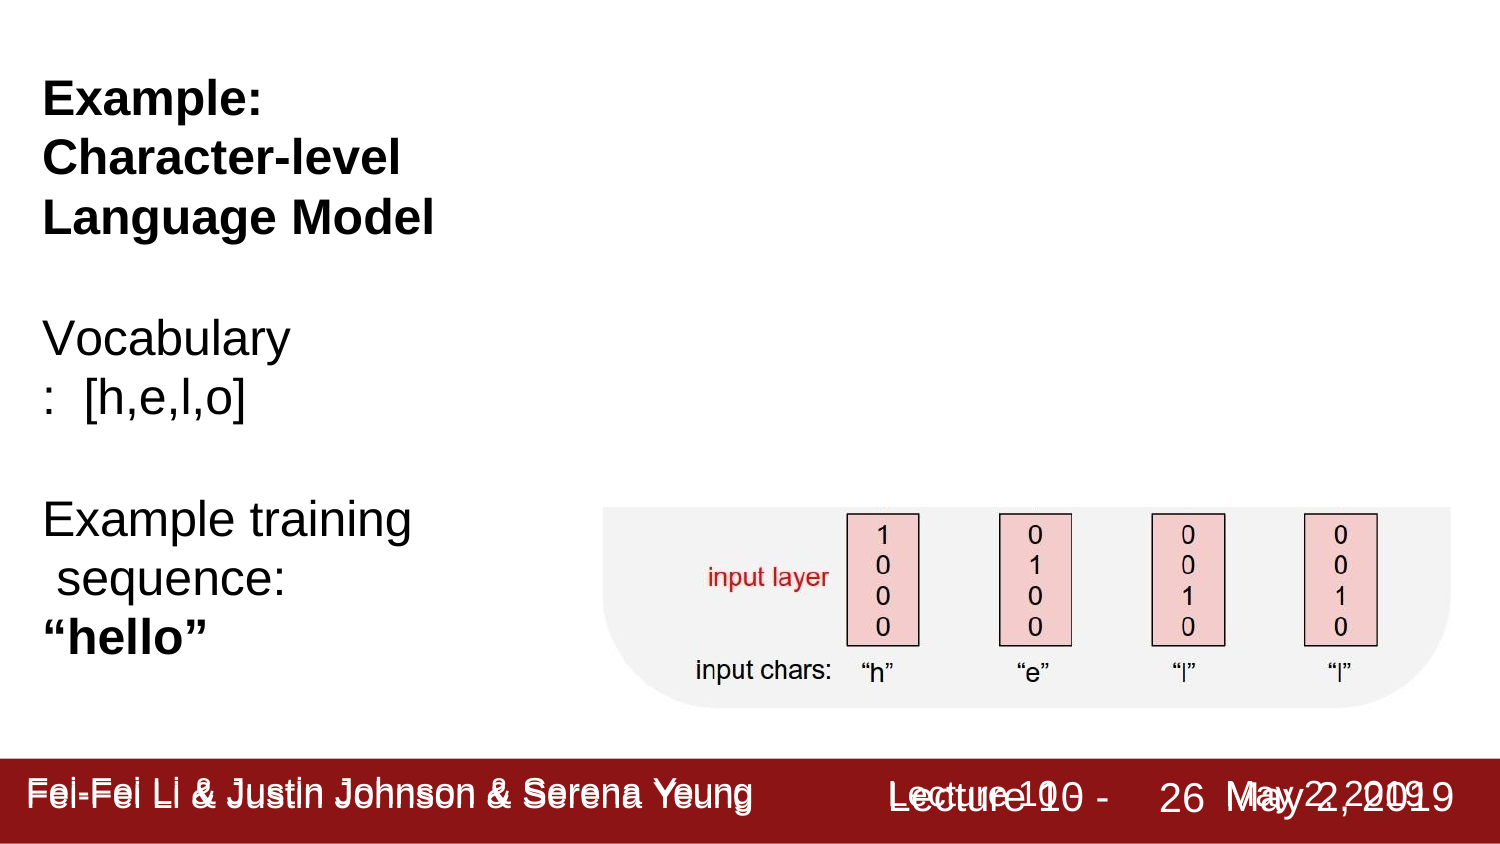

Example:  Character-level  Language Model

Vocabulary:  [h,e,l,o]

Example training  sequence:  “hello”
Lecture 10 -
May 2, 2019
Fei-Fei Li & Justin Johnson & Serena Yeung
26
Fei-Fei Li & Justin Johnson & Serena Yeung	Lecture 10 -	May 2, 2019